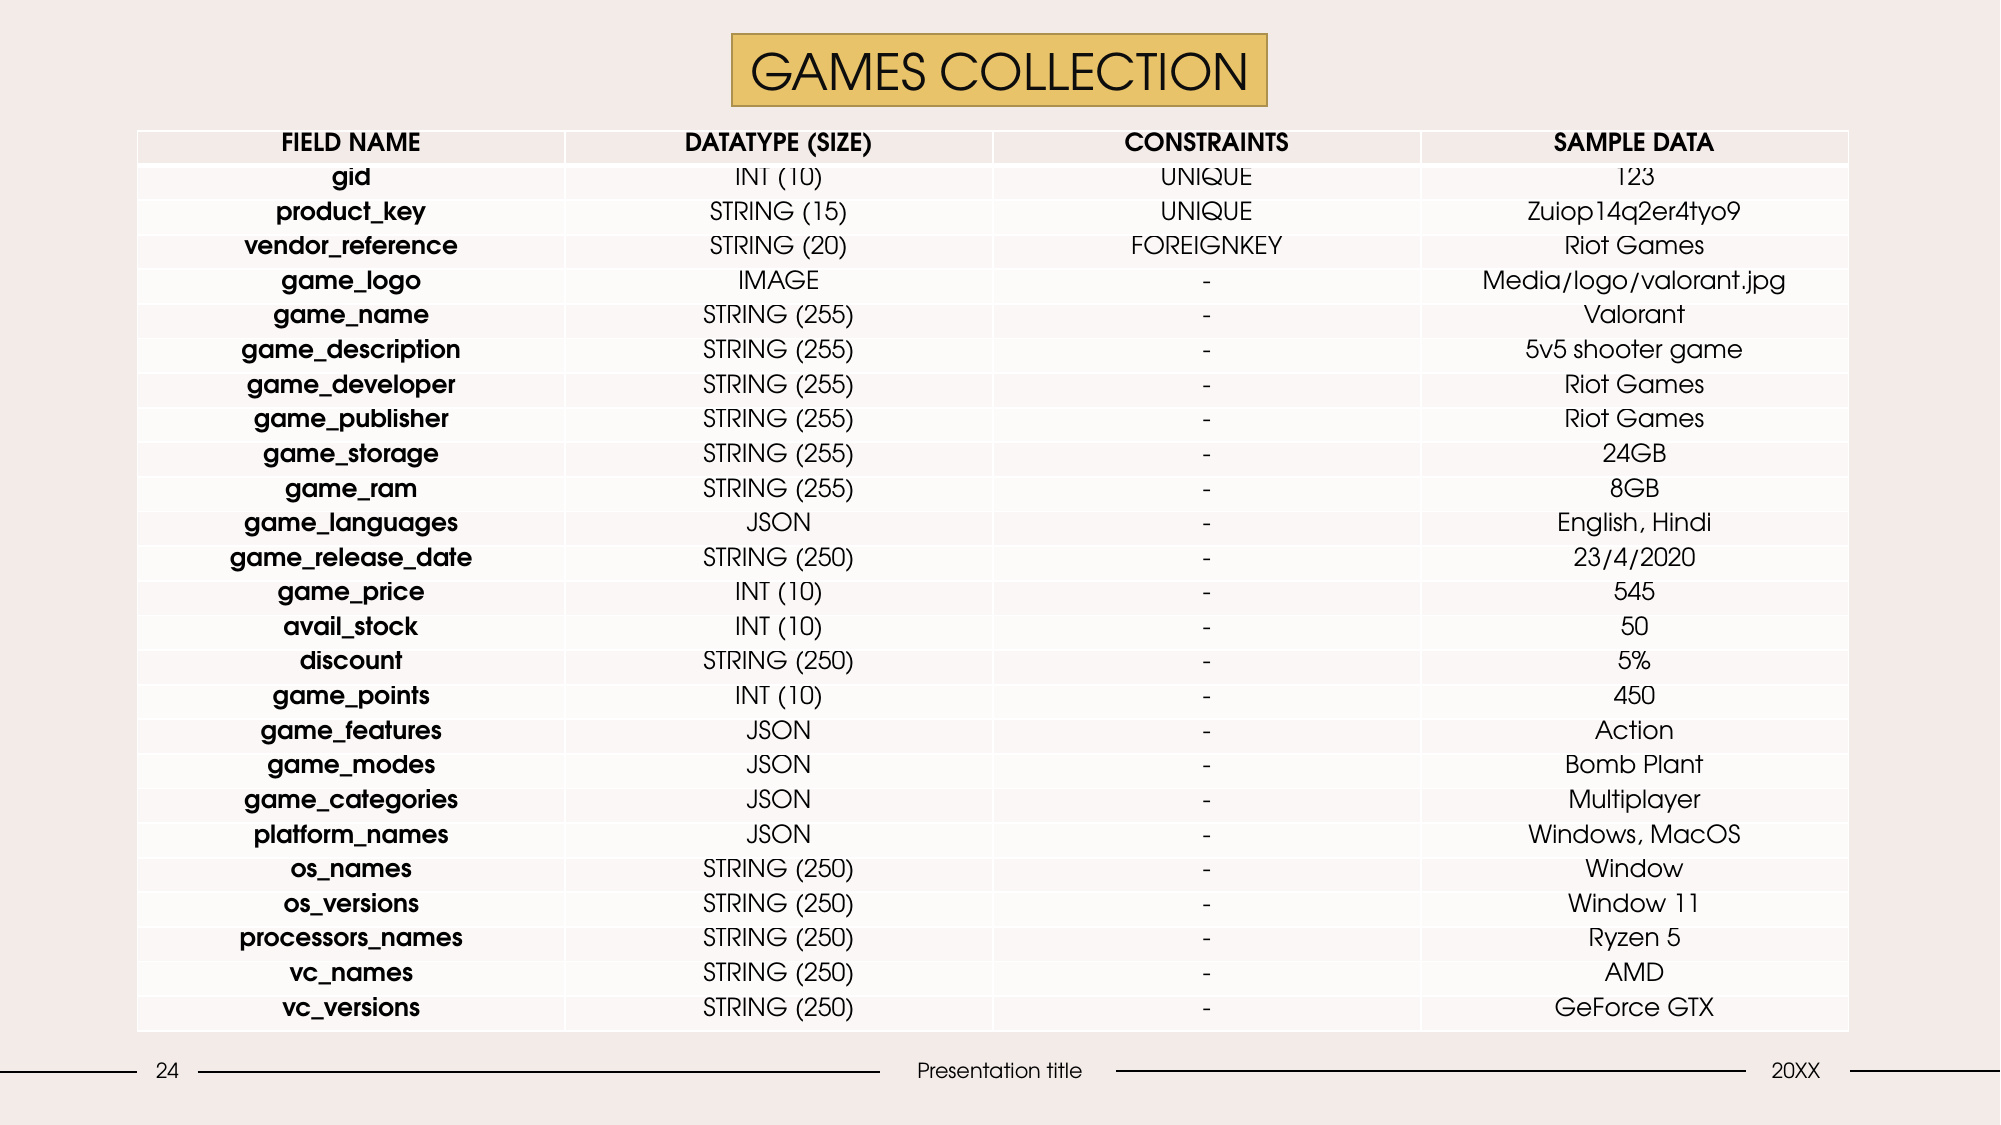

GAMES COLLECTION
| FIELD NAME | DATATYPE (SIZE) | CONSTRAINTS | SAMPLE DATA |
| --- | --- | --- | --- |
| gid | INT (10) | UNIQUE | 123 |
| product\_key | STRING (15) | UNIQUE | Zuiop14q2er4tyo9 |
| vendor\_reference | STRING (20) | FOREIGNKEY | Riot Games |
| game\_logo | IMAGE | - | Media/logo/valorant.jpg |
| game\_name | STRING (255) | - | Valorant |
| game\_description | STRING (255) | - | 5v5 shooter game |
| game\_developer | STRING (255) | - | Riot Games |
| game\_publisher | STRING (255) | - | Riot Games |
| game\_storage | STRING (255) | - | 24GB |
| game\_ram | STRING (255) | - | 8GB |
| game\_languages | JSON | - | English, Hindi |
| game\_release\_date | STRING (250) | - | 23/4/2020 |
| game\_price | INT (10) | - | 545 |
| avail\_stock | INT (10) | - | 50 |
| discount | STRING (250) | - | 5% |
| game\_points | INT (10) | - | 450 |
| game\_features | JSON | - | Action |
| game\_modes | JSON | - | Bomb Plant |
| game\_categories | JSON | - | Multiplayer |
| platform\_names | JSON | - | Windows, MacOS |
| os\_names | STRING (250) | - | Window |
| os\_versions | STRING (250) | - | Window 11 |
| processors\_names | STRING (250) | - | Ryzen 5 |
| vc\_names | STRING (250) | - | AMD |
| vc\_versions | STRING (250) | - | GeForce GTX |
24
Presentation title
20XX